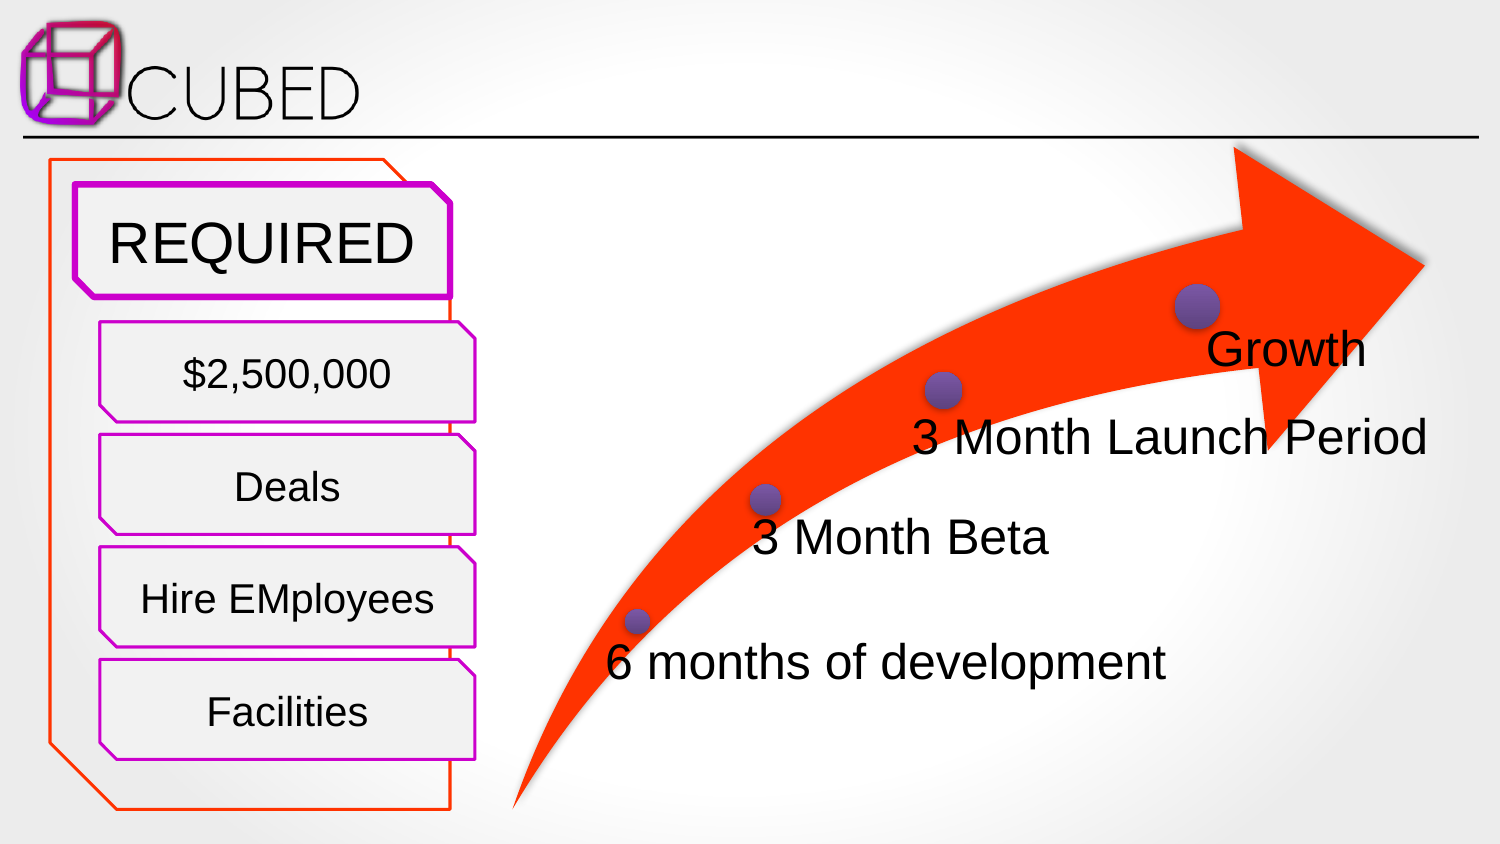

SECURED
REQUIRED

Growth
$750,000
$2,500,000

3 Month Launch Period
Exec. Team
Deals

3 Month Beta
Unique product concept
Hire EMployees

6 months of development
Facilities